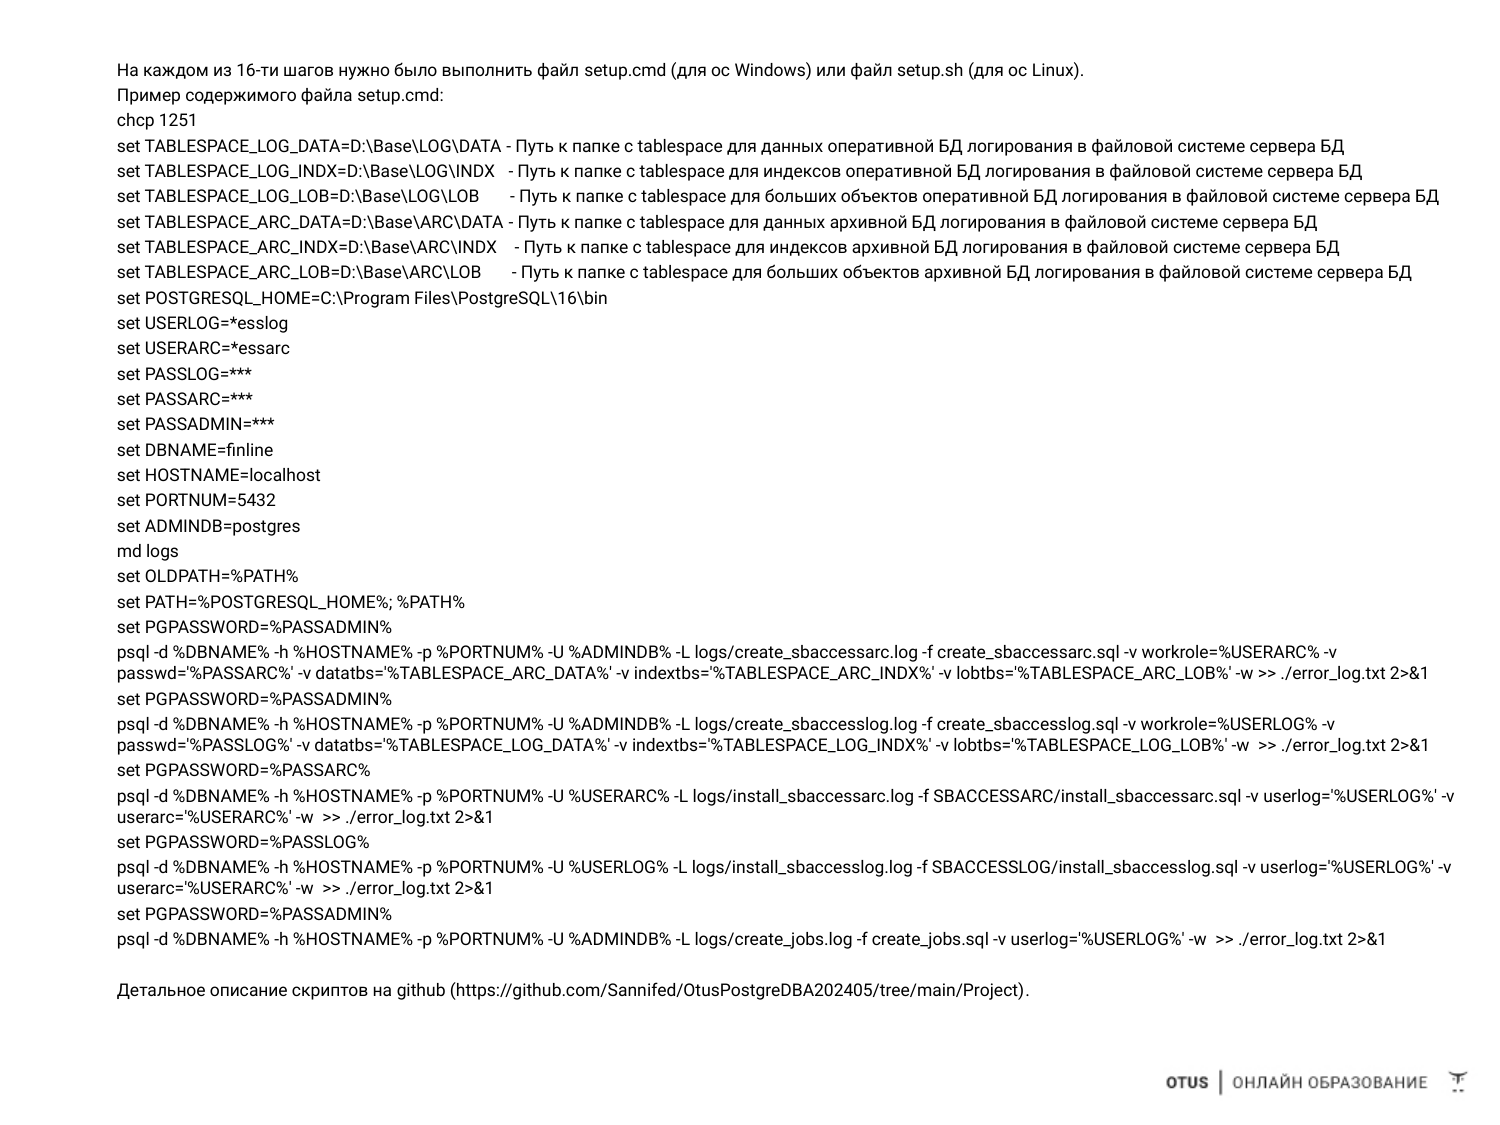

На каждом из 16-ти шагов нужно было выполнить файл setup.cmd (для ос Windows) или файл setup.sh (для ос Linux).
Пример содержимого файла setup.cmd:
chcp 1251
set TABLESPACE_LOG_DATA=D:\Base\LOG\DATA - Путь к папке с tablespace для данных оперативной БД логирования в файловой системе сервера БД
set TABLESPACE_LOG_INDX=D:\Base\LOG\INDX   - Путь к папке с tablespace для индексов оперативной БД логирования в файловой системе сервера БД
set TABLESPACE_LOG_LOB=D:\Base\LOG\LOB       - Путь к папке с tablespace для больших объектов оперативной БД логирования в файловой системе сервера БД
set TABLESPACE_ARC_DATA=D:\Base\ARC\DATA - Путь к папке с tablespace для данных архивной БД логирования в файловой системе сервера БД
set TABLESPACE_ARC_INDX=D:\Base\ARC\INDX    - Путь к папке с tablespace для индексов архивной БД логирования в файловой системе сервера БД
set TABLESPACE_ARC_LOB=D:\Base\ARC\LOB       - Путь к папке с tablespace для больших объектов архивной БД логирования в файловой системе сервера БД
set POSTGRESQL_HOME=C:\Program Files\PostgreSQL\16\bin
set USERLOG=*esslog
set USERARC=*essarc
set PASSLOG=***
set PASSARC=***
set PASSADMIN=***
set DBNAME=finline
set HOSTNAME=localhost
set PORTNUM=5432
set ADMINDB=postgres
md logs
set OLDPATH=%PATH%
set PATH=%POSTGRESQL_HOME%; %PATH%
set PGPASSWORD=%PASSADMIN%
psql -d %DBNAME% -h %HOSTNAME% -p %PORTNUM% -U %ADMINDB% -L logs/create_sbaccessarc.log -f create_sbaccessarc.sql -v workrole=%USERARC% -v passwd='%PASSARC%' -v datatbs='%TABLESPACE_ARC_DATA%' -v indextbs='%TABLESPACE_ARC_INDX%' -v lobtbs='%TABLESPACE_ARC_LOB%' -w >> ./error_log.txt 2>&1
set PGPASSWORD=%PASSADMIN%
psql -d %DBNAME% -h %HOSTNAME% -p %PORTNUM% -U %ADMINDB% -L logs/create_sbaccesslog.log -f create_sbaccesslog.sql -v workrole=%USERLOG% -v passwd='%PASSLOG%' -v datatbs='%TABLESPACE_LOG_DATA%' -v indextbs='%TABLESPACE_LOG_INDX%' -v lobtbs='%TABLESPACE_LOG_LOB%' -w  >> ./error_log.txt 2>&1
set PGPASSWORD=%PASSARC%
psql -d %DBNAME% -h %HOSTNAME% -p %PORTNUM% -U %USERARC% -L logs/install_sbaccessarc.log -f SBACCESSARC/install_sbaccessarc.sql -v userlog='%USERLOG%' -v userarc='%USERARC%' -w  >> ./error_log.txt 2>&1
set PGPASSWORD=%PASSLOG%
psql -d %DBNAME% -h %HOSTNAME% -p %PORTNUM% -U %USERLOG% -L logs/install_sbaccesslog.log -f SBACCESSLOG/install_sbaccesslog.sql -v userlog='%USERLOG%' -v userarc='%USERARC%' -w  >> ./error_log.txt 2>&1
set PGPASSWORD=%PASSADMIN%
psql -d %DBNAME% -h %HOSTNAME% -p %PORTNUM% -U %ADMINDB% -L logs/create_jobs.log -f create_jobs.sql -v userlog='%USERLOG%' -w  >> ./error_log.txt 2>&1

Детальное описание скриптов на github (https://github.com/Sannifed/OtusPostgreDBA202405/tree/main/Project).